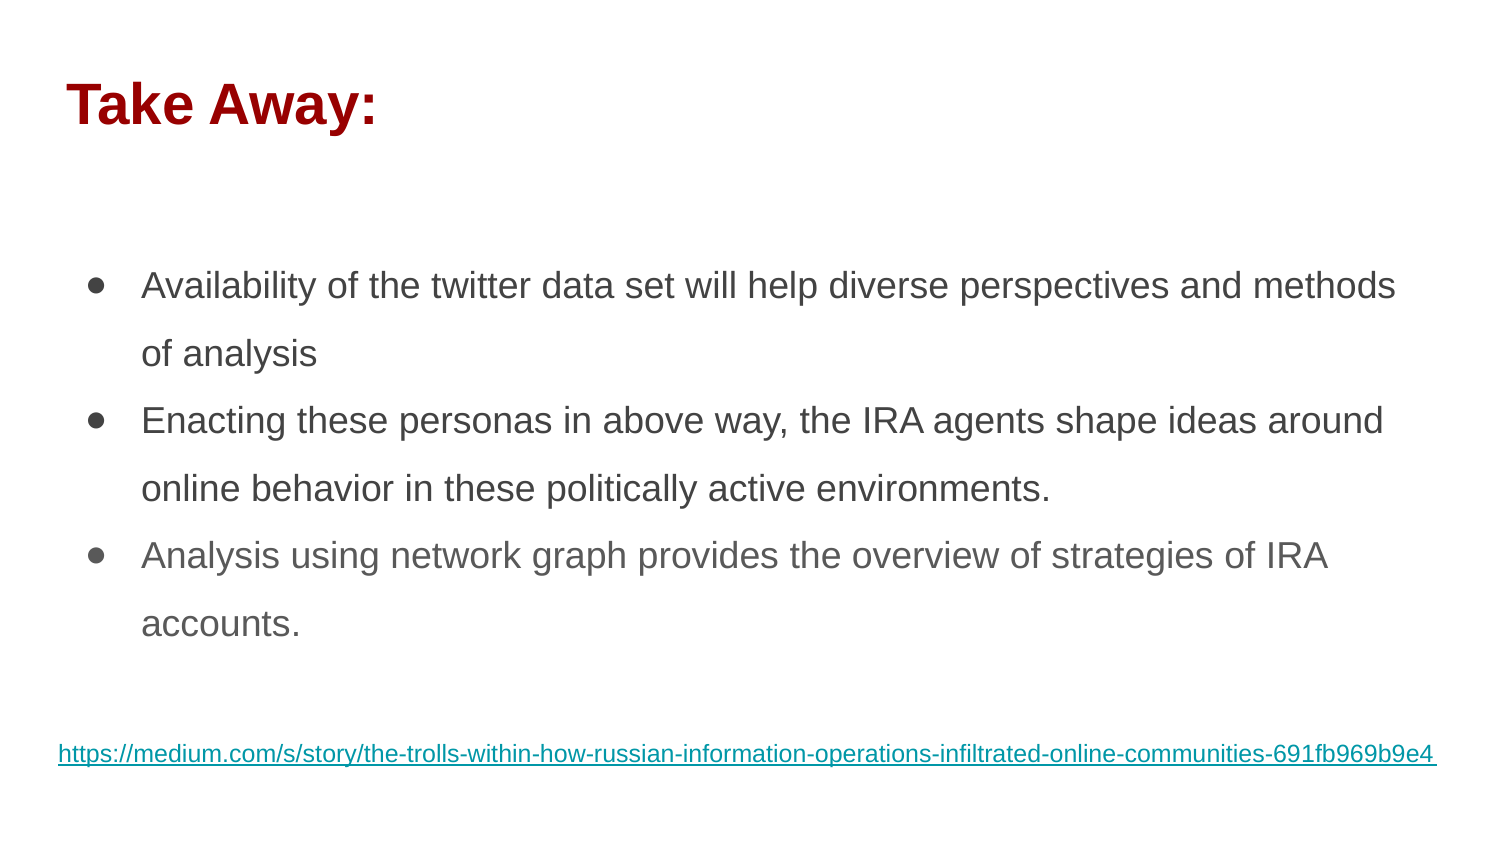

# Take Away:
Availability of the twitter data set will help diverse perspectives and methods of analysis
Enacting these personas in above way, the IRA agents shape ideas around online behavior in these politically active environments.
Analysis using network graph provides the overview of strategies of IRA accounts.

https://medium.com/s/story/the-trolls-within-how-russian-information-operations-infiltrated-online-communities-691fb969b9e4